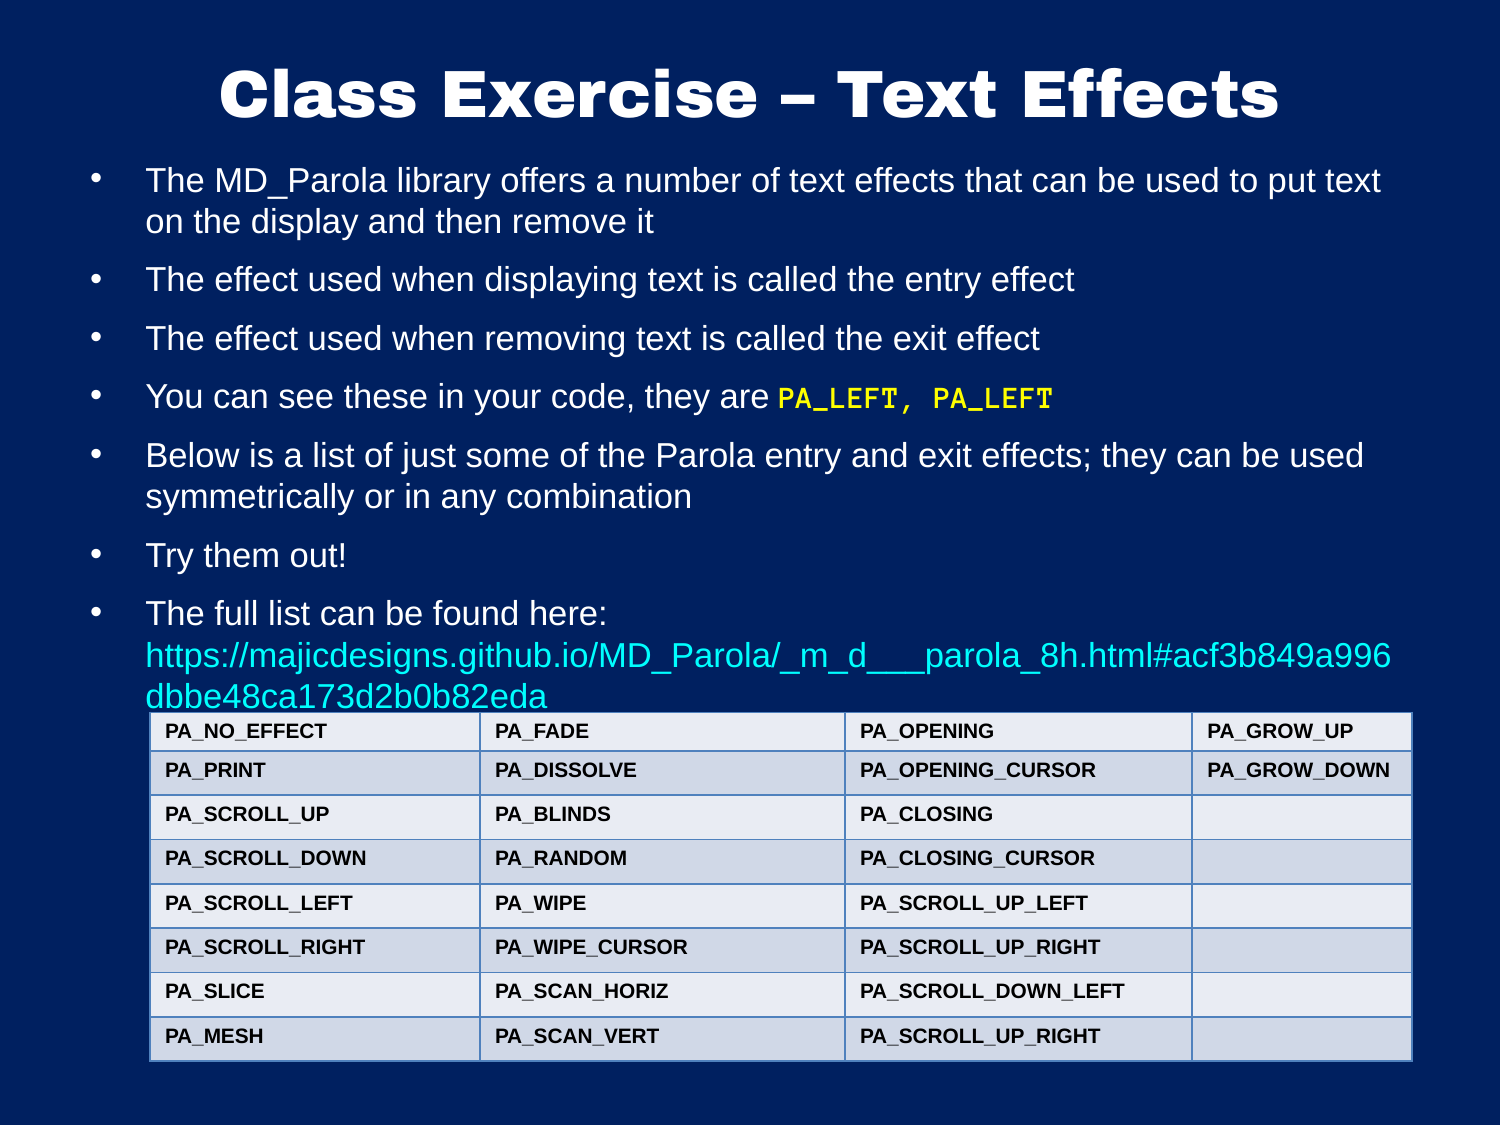

# Class Exercise – Text Effects
The MD_Parola library offers a number of text effects that can be used to put text on the display and then remove it
The effect used when displaying text is called the entry effect
The effect used when removing text is called the exit effect
You can see these in your code, they are PA_LEFT, PA_LEFT
Below is a list of just some of the Parola entry and exit effects; they can be used symmetrically or in any combination
Try them out!
The full list can be found here:
https://majicdesigns.github.io/MD_Parola/_m_d___parola_8h.html#acf3b849a996dbbe48ca173d2b0b82eda

| PA\_NO\_EFFECT | PA\_FADE | PA\_OPENING | PA\_GROW\_UP |
| --- | --- | --- | --- |
| PA\_PRINT | PA\_DISSOLVE | PA\_OPENING\_CURSOR | PA\_GROW\_DOWN |
| PA\_SCROLL\_UP | PA\_BLINDS | PA\_CLOSING |  |
| PA\_SCROLL\_DOWN | PA\_RANDOM | PA\_CLOSING\_CURSOR |  |
| PA\_SCROLL\_LEFT | PA\_WIPE | PA\_SCROLL\_UP\_LEFT |  |
| PA\_SCROLL\_RIGHT | PA\_WIPE\_CURSOR | PA\_SCROLL\_UP\_RIGHT |  |
| PA\_SLICE | PA\_SCAN\_HORIZ | PA\_SCROLL\_DOWN\_LEFT |  |
| PA\_MESH | PA\_SCAN\_VERT | PA\_SCROLL\_UP\_RIGHT |  |